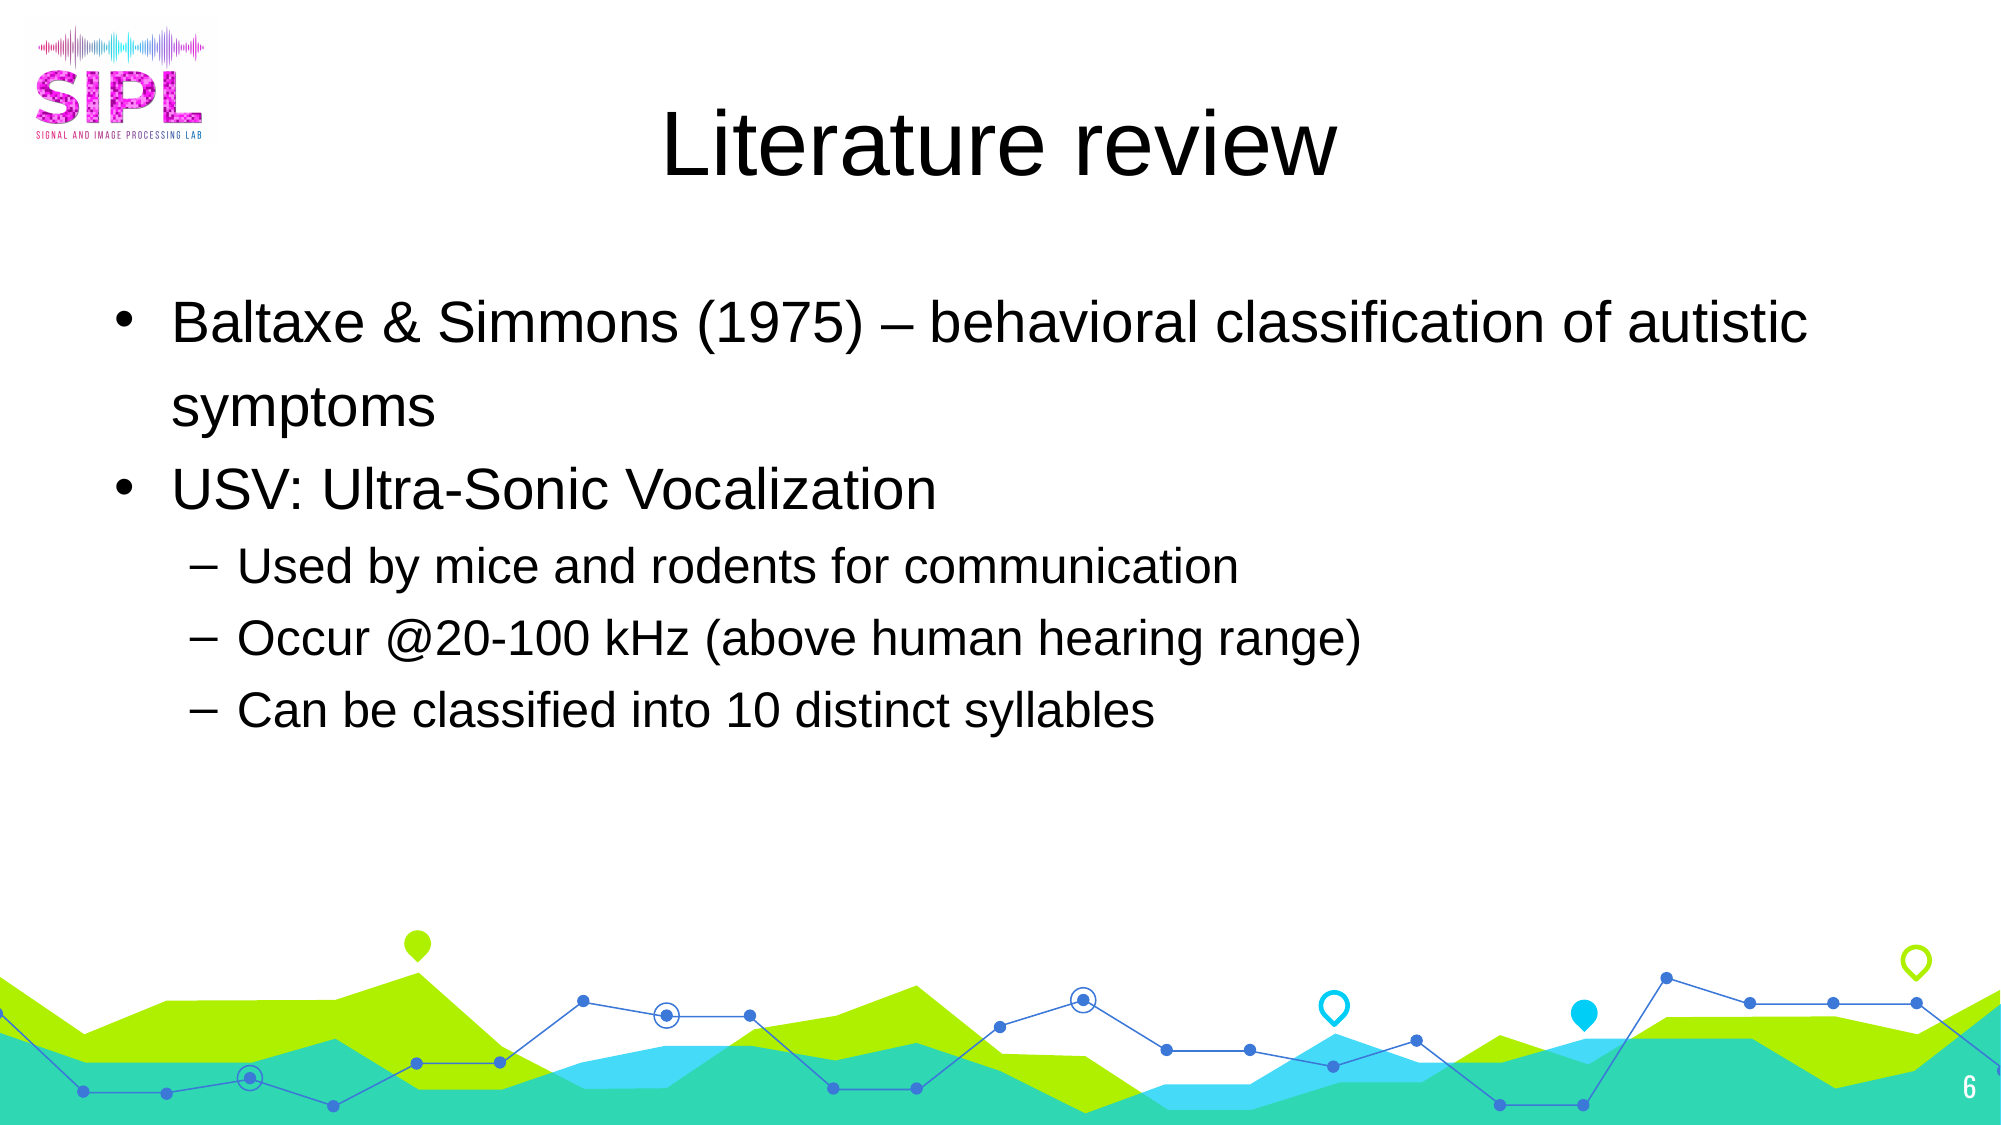

# Literature review
Baltaxe & Simmons (1975) – behavioral classification of autistic symptoms
USV: Ultra-Sonic Vocalization
Used by mice and rodents for communication
Occur @20-100 kHz (above human hearing range)
Can be classified into 10 distinct syllables